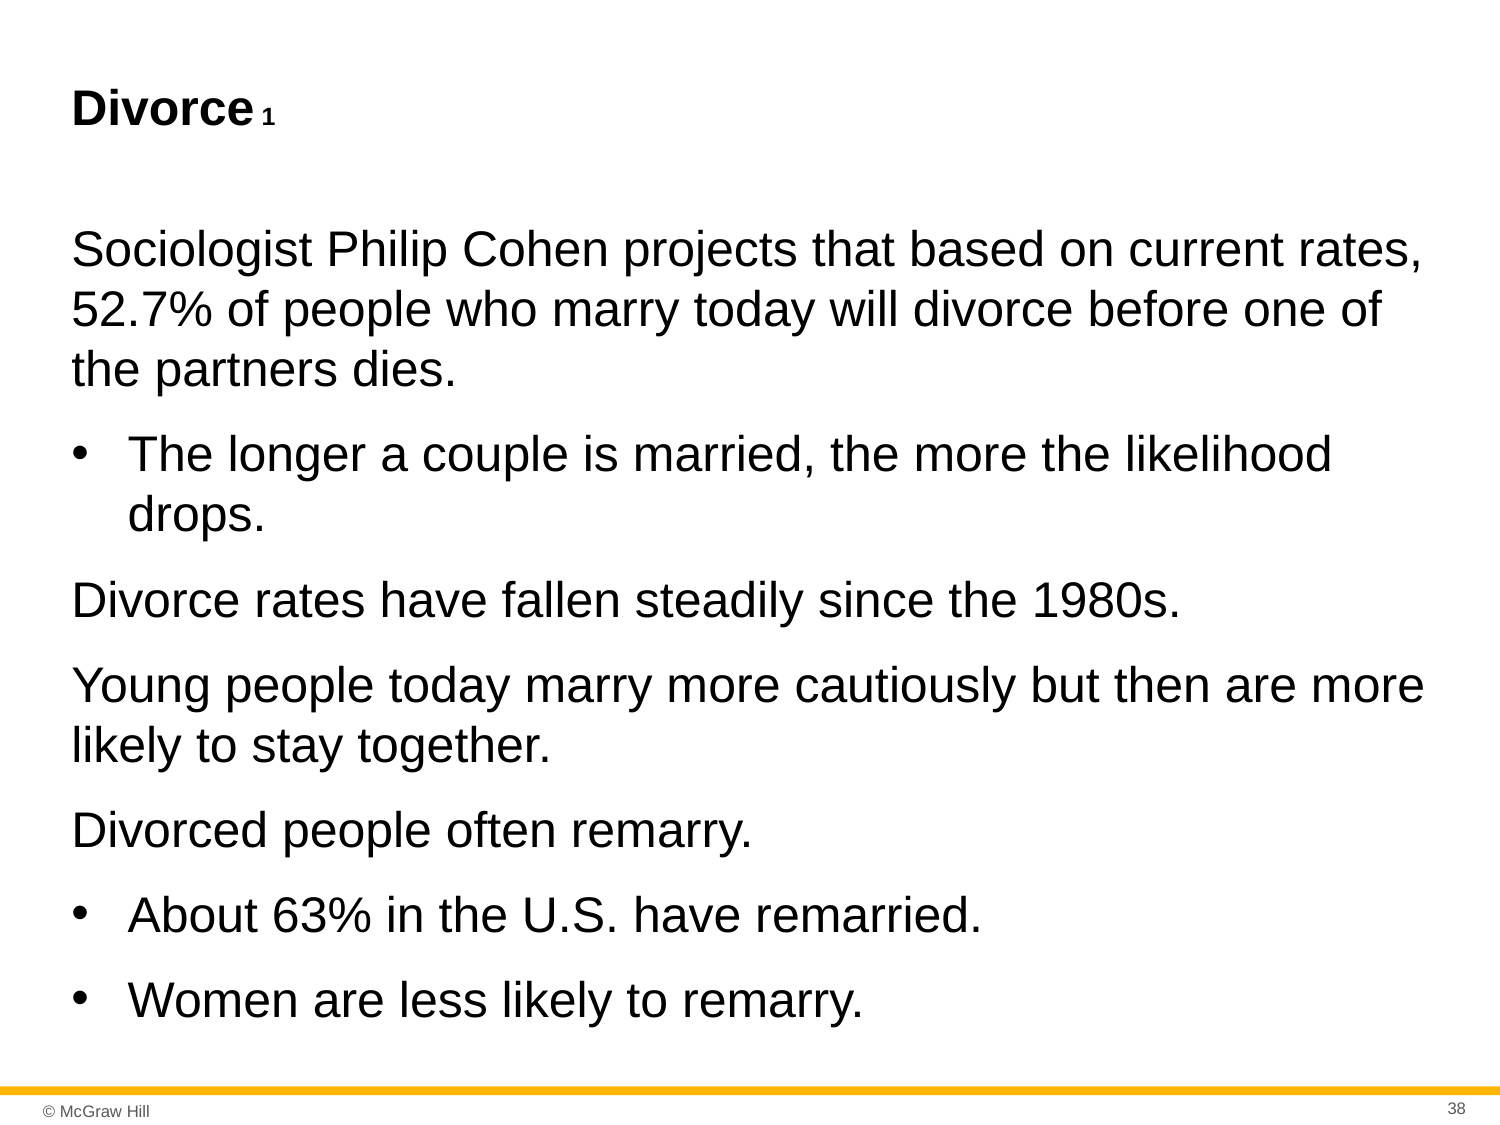

# Divorce 1
Sociologist Philip Cohen projects that based on current rates, 52.7% of people who marry today will divorce before one of the partners dies.
The longer a couple is married, the more the likelihood drops.
Divorce rates have fallen steadily since the 1980s.
Young people today marry more cautiously but then are more likely to stay together.
Divorced people often remarry.
About 63% in the U.S. have remarried.
Women are less likely to remarry.